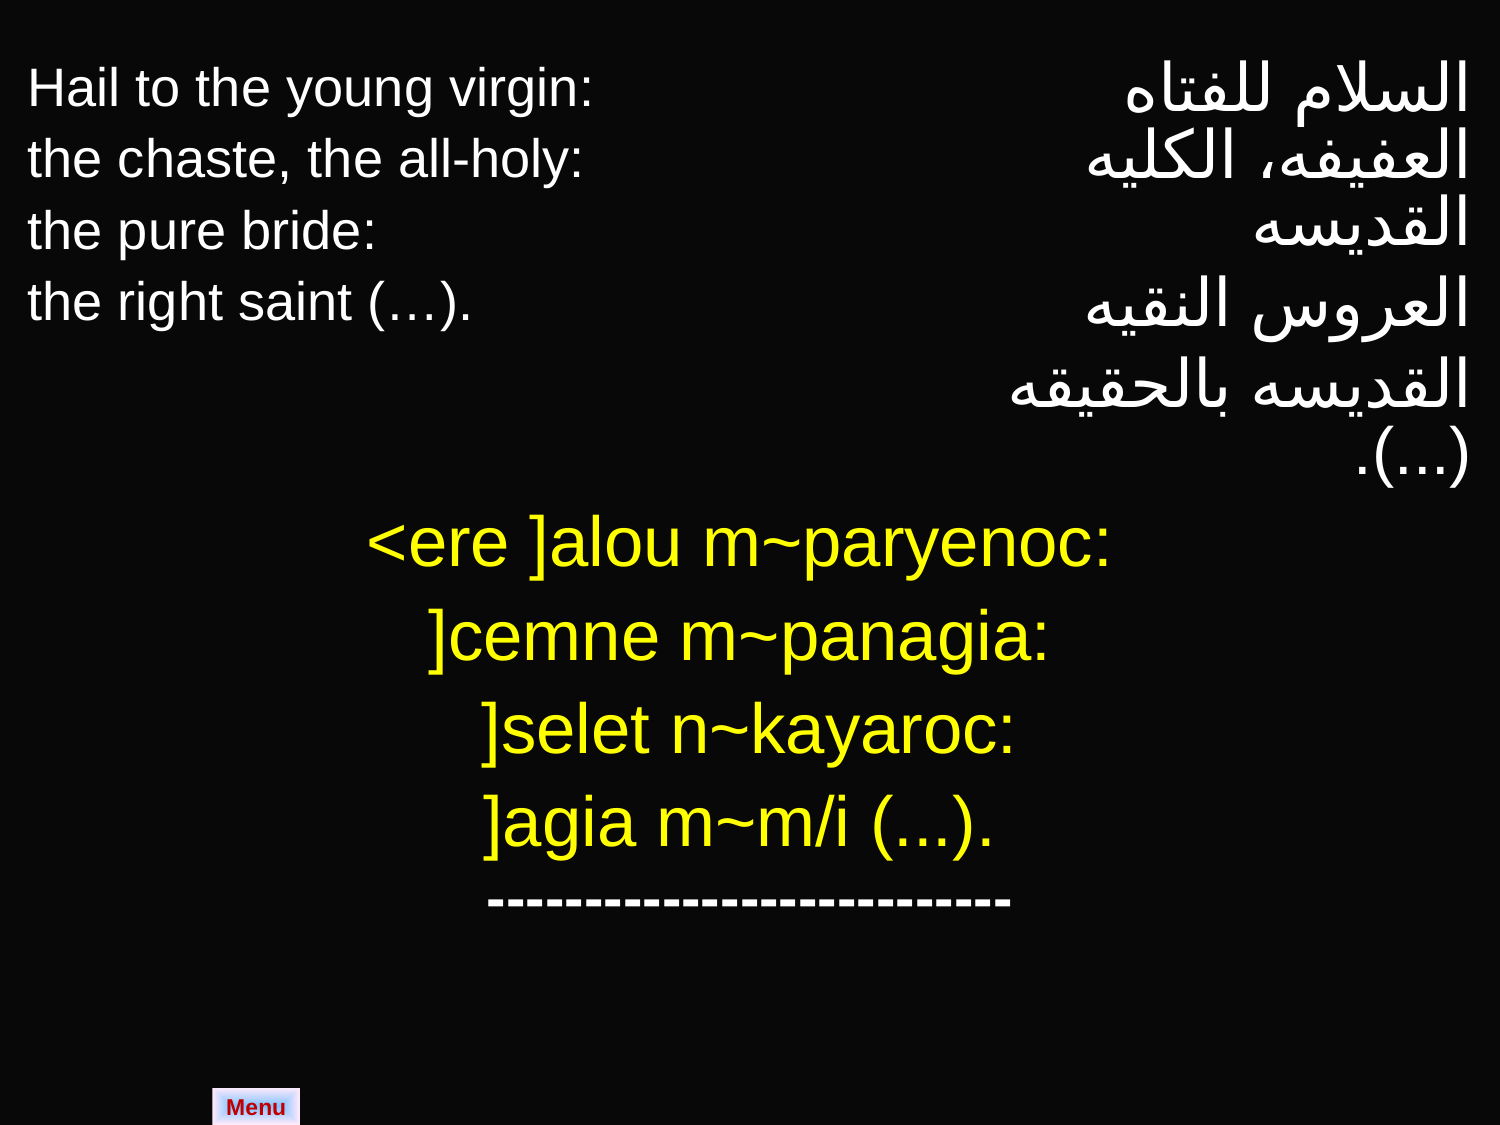

| Hail to the young virgin: the chaste, the all-holy: the pure bride: the right saint (…). | السلام للفتاه العفيفه، الكليه القديسه العروس النقيه القديسه بالحقيقه (...). |
| --- | --- |
| <ere ]alou m~paryenoc: ]cemne m~panagia: ]selet n~kayaroc: ]agia m~m/i (...). |  |
| --------------------------- |  |
Menu